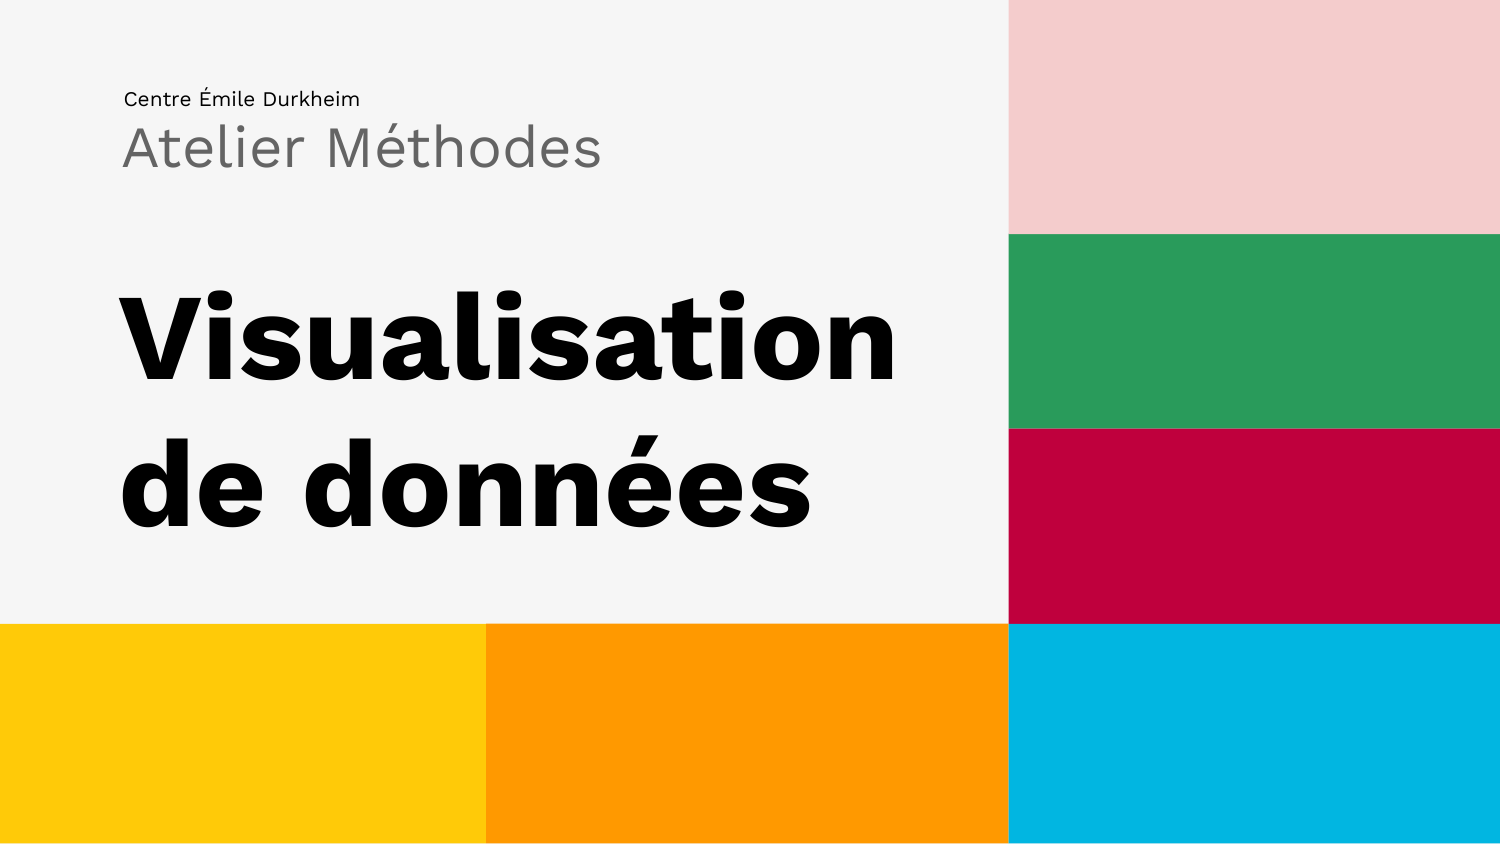

# Atelier Méthodes
Centre Émile Durkheim

Visualisation de données